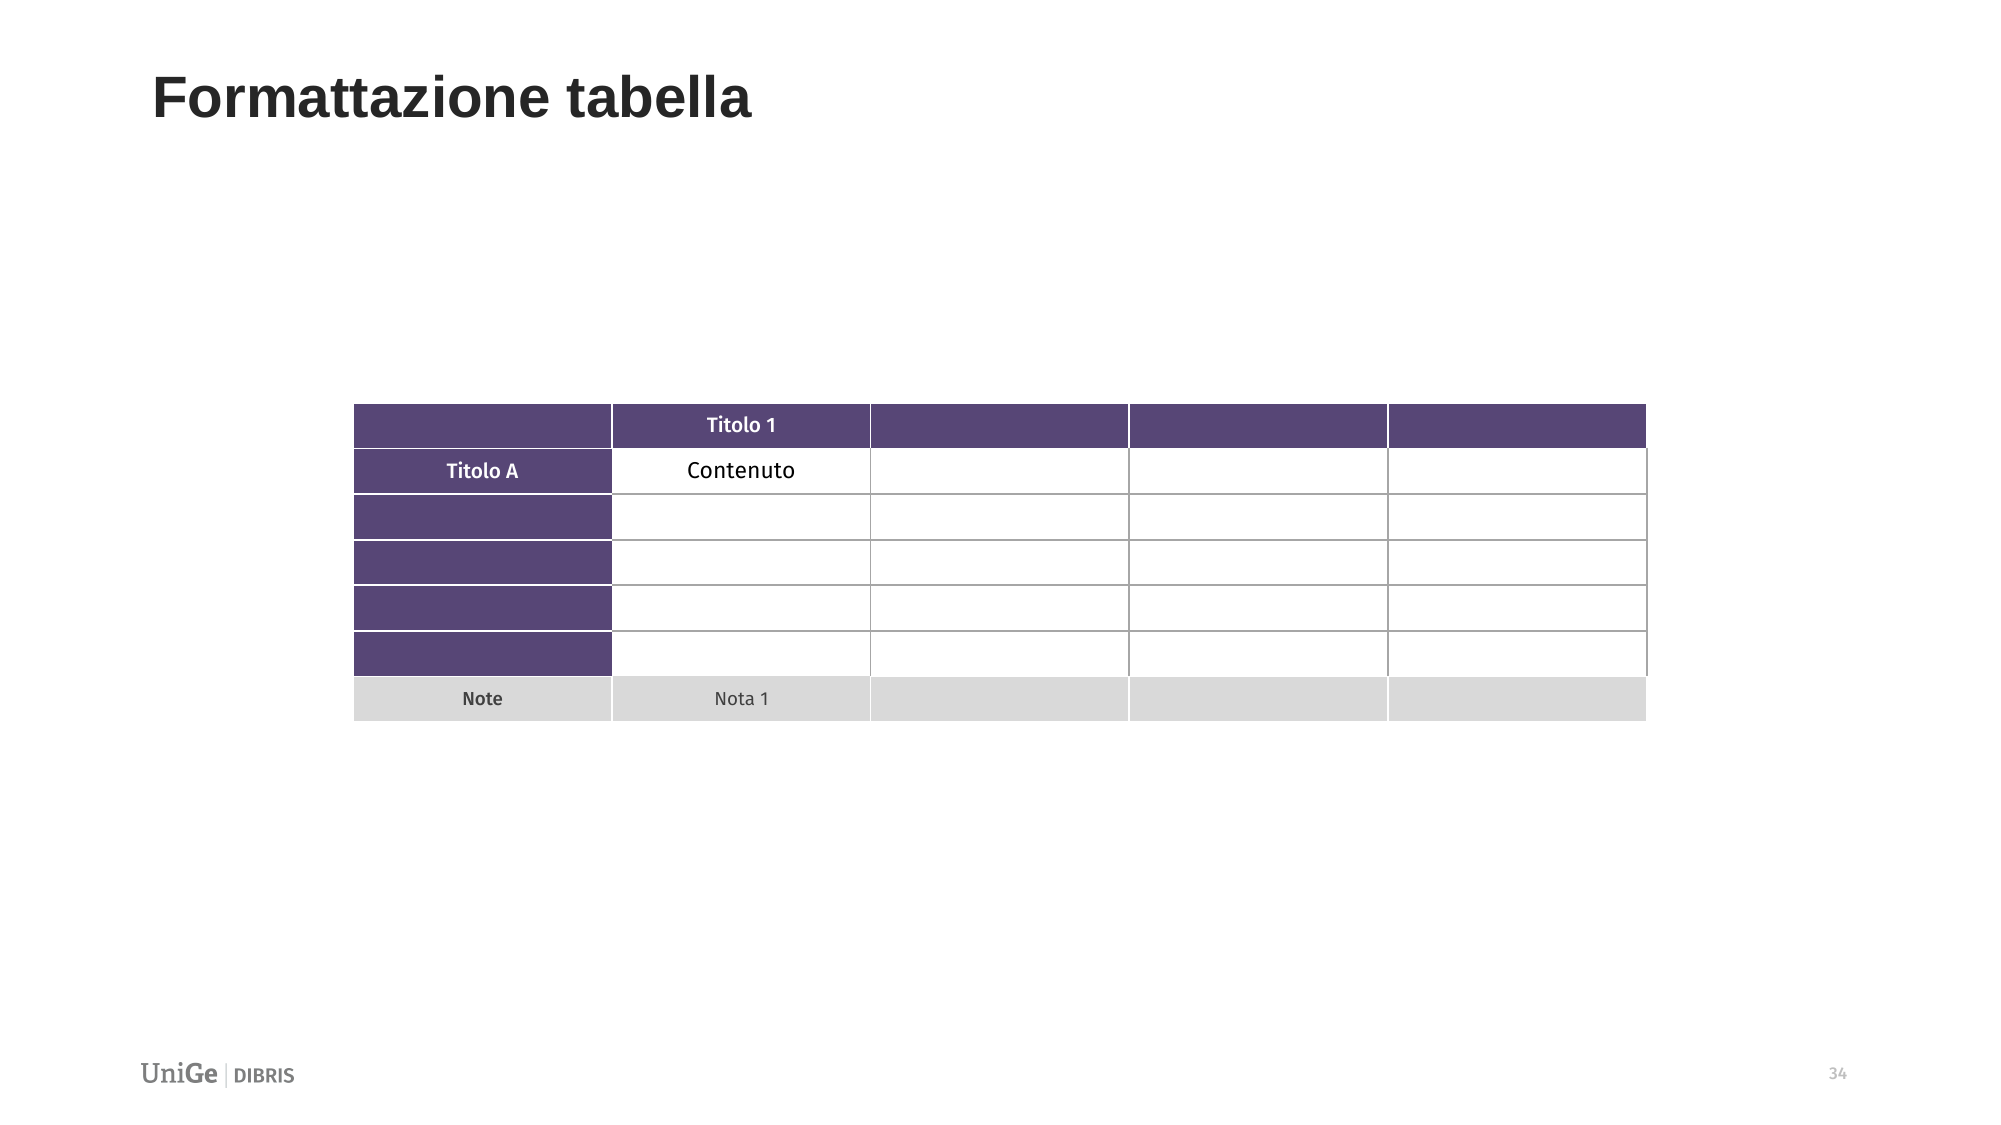

# Formattazione tabella
|  | Titolo 1 |  |  |  |
| --- | --- | --- | --- | --- |
| Titolo A | Contenuto |  |  |  |
|  |  |  |  |  |
|  |  |  |  |  |
|  |  |  |  |  |
|  |  |  |  |  |
| Note | Nota 1 |  |  |  |
34